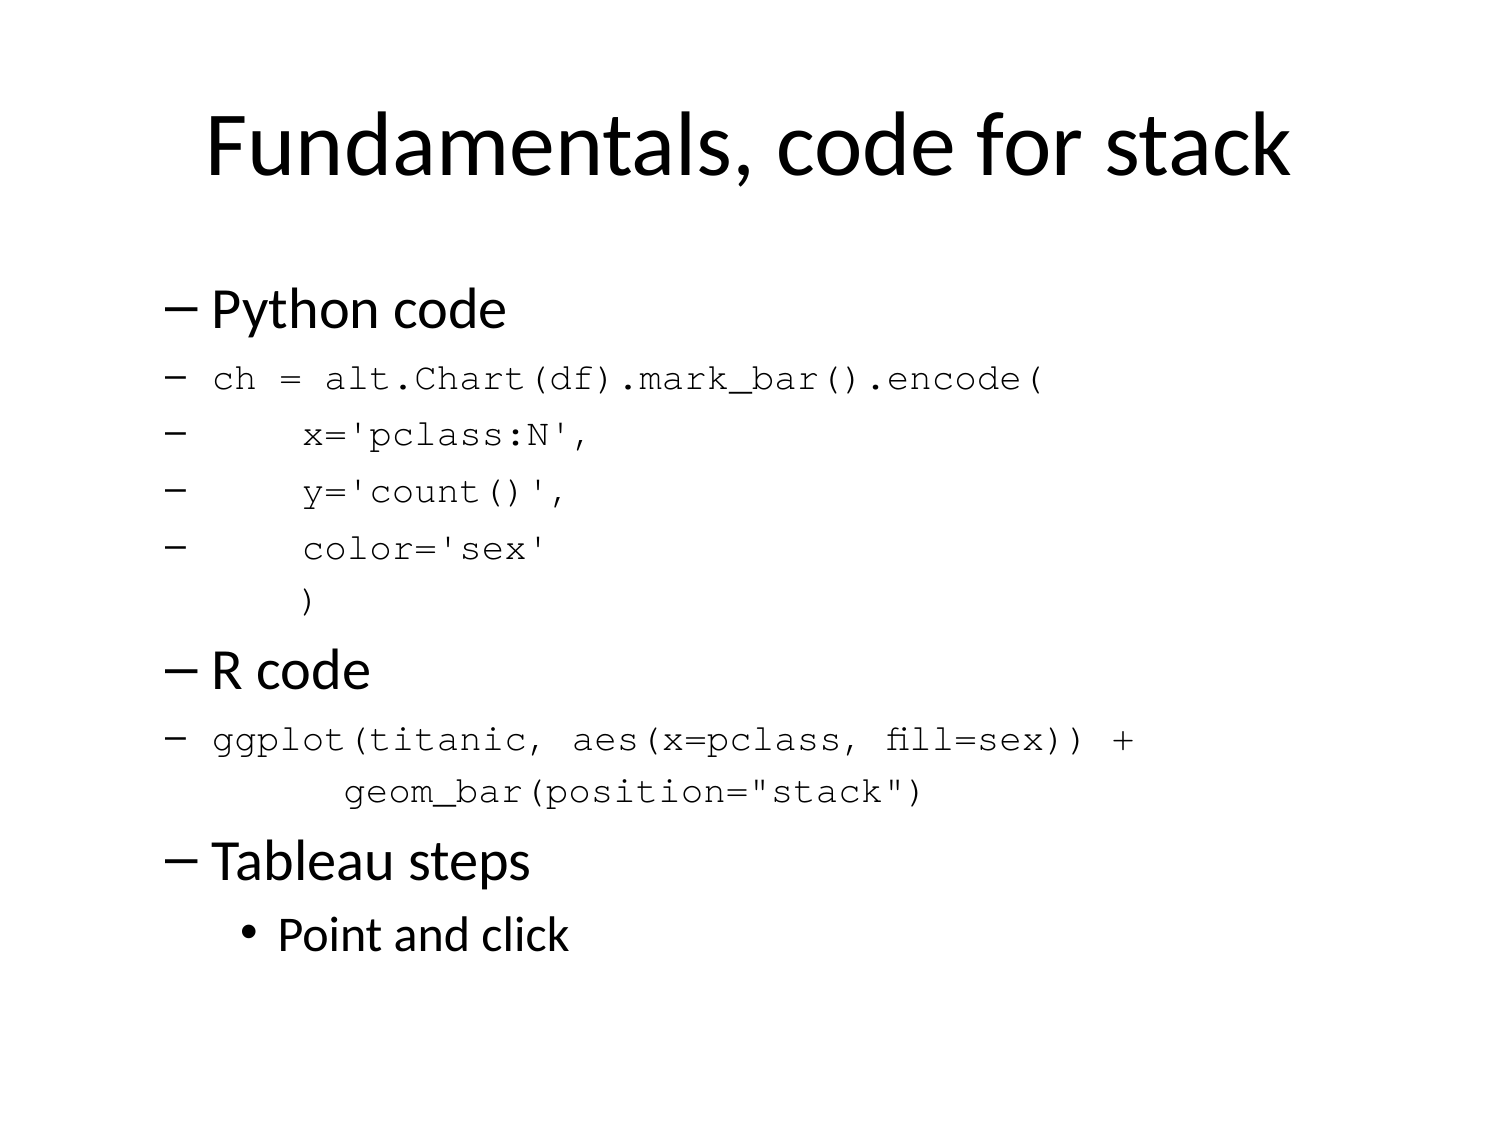

# Fundamentals, code for stack
Python code
ch = alt.Chart(df).mark_bar().encode(
    x='pclass:N',
    y='count()',
    color='sex'
)
R code
ggplot(titanic, aes(x=pclass, fill=sex)) +
  geom_bar(position="stack")
Tableau steps
Point and click